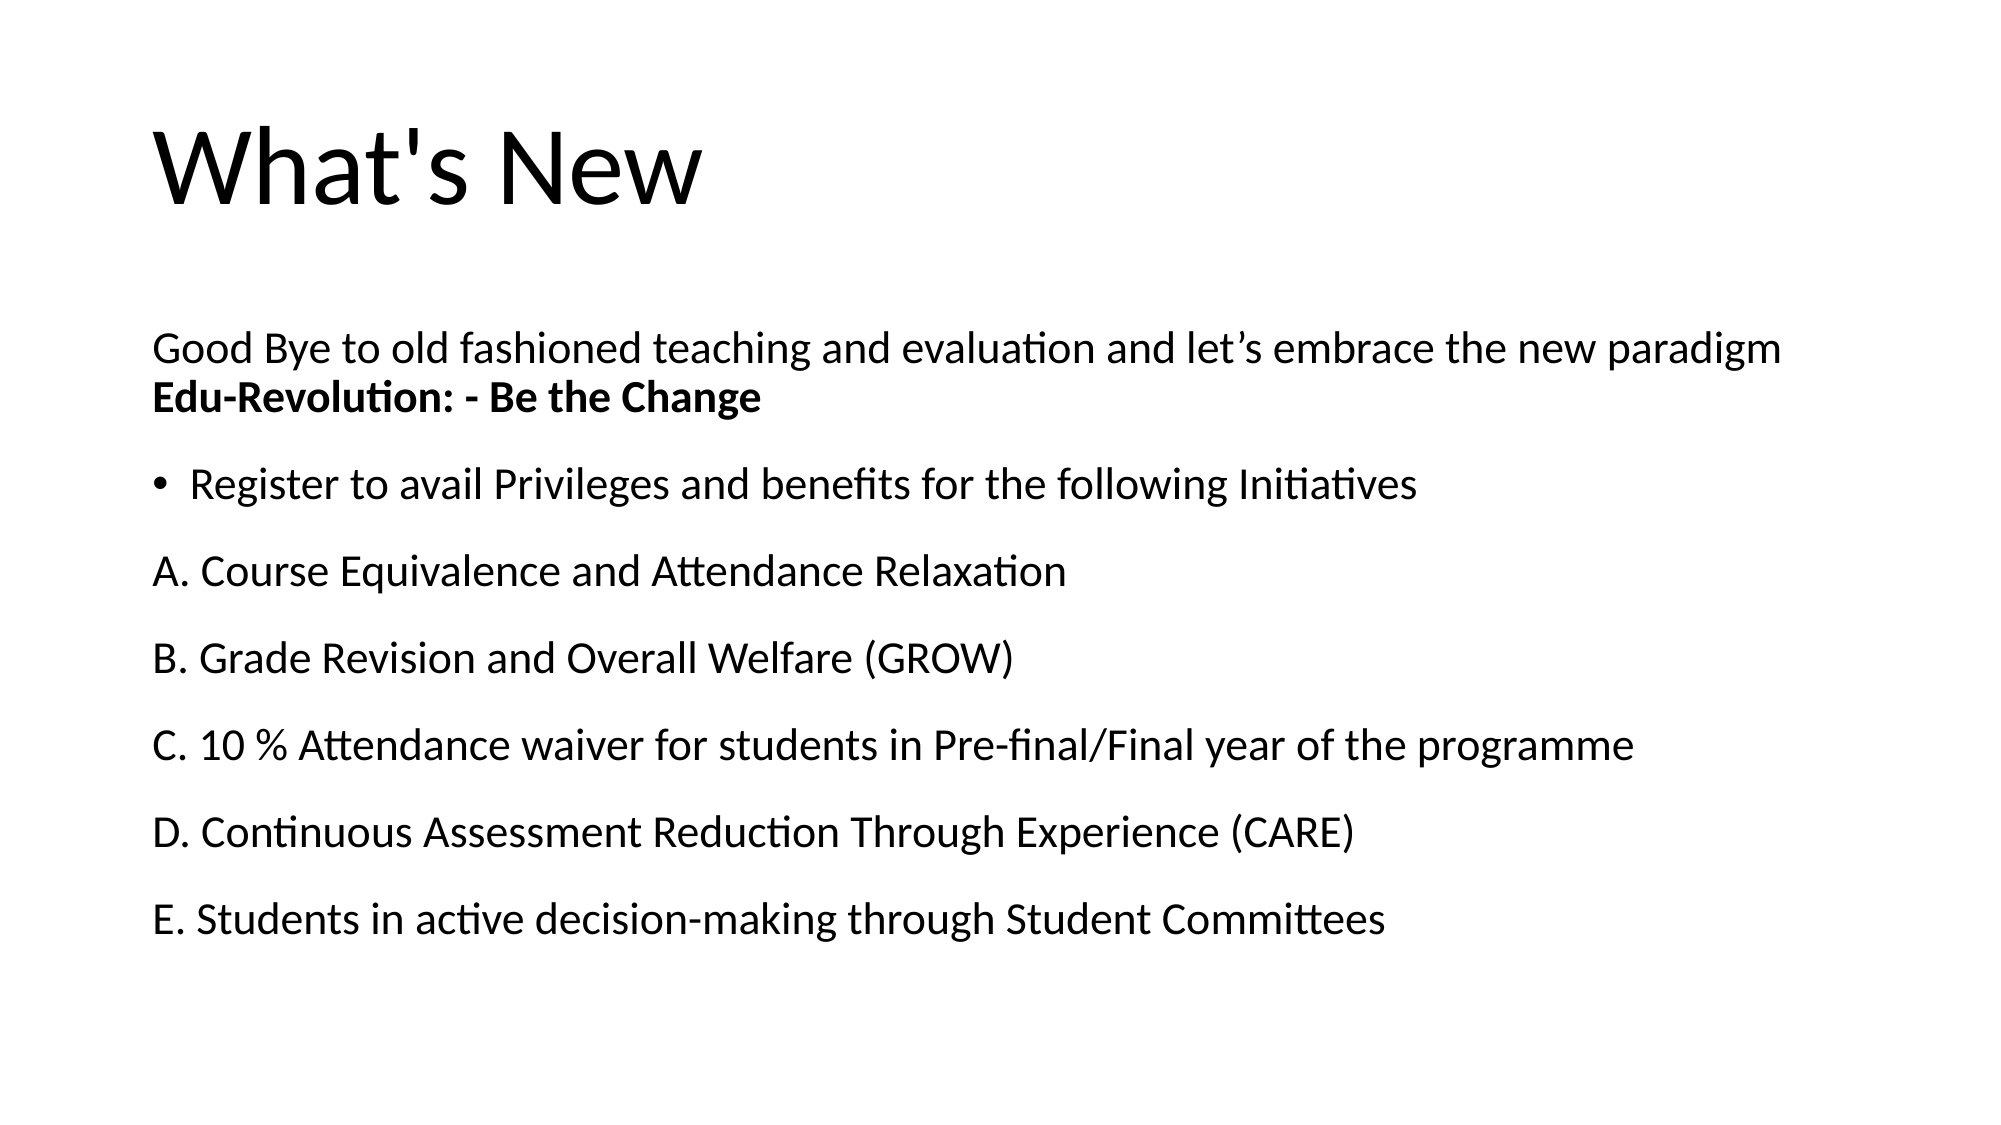

# What's New
Good Bye to old fashioned teaching and evaluation and let’s embrace the new paradigm Edu-Revolution: - Be the Change
Register to avail Privileges and benefits for the following Initiatives
A. Course Equivalence and Attendance Relaxation
B. Grade Revision and Overall Welfare (GROW)
C. 10 % Attendance waiver for students in Pre-final/Final year of the programme
D. Continuous Assessment Reduction Through Experience (CARE)
E. Students in active decision-making through Student Committees